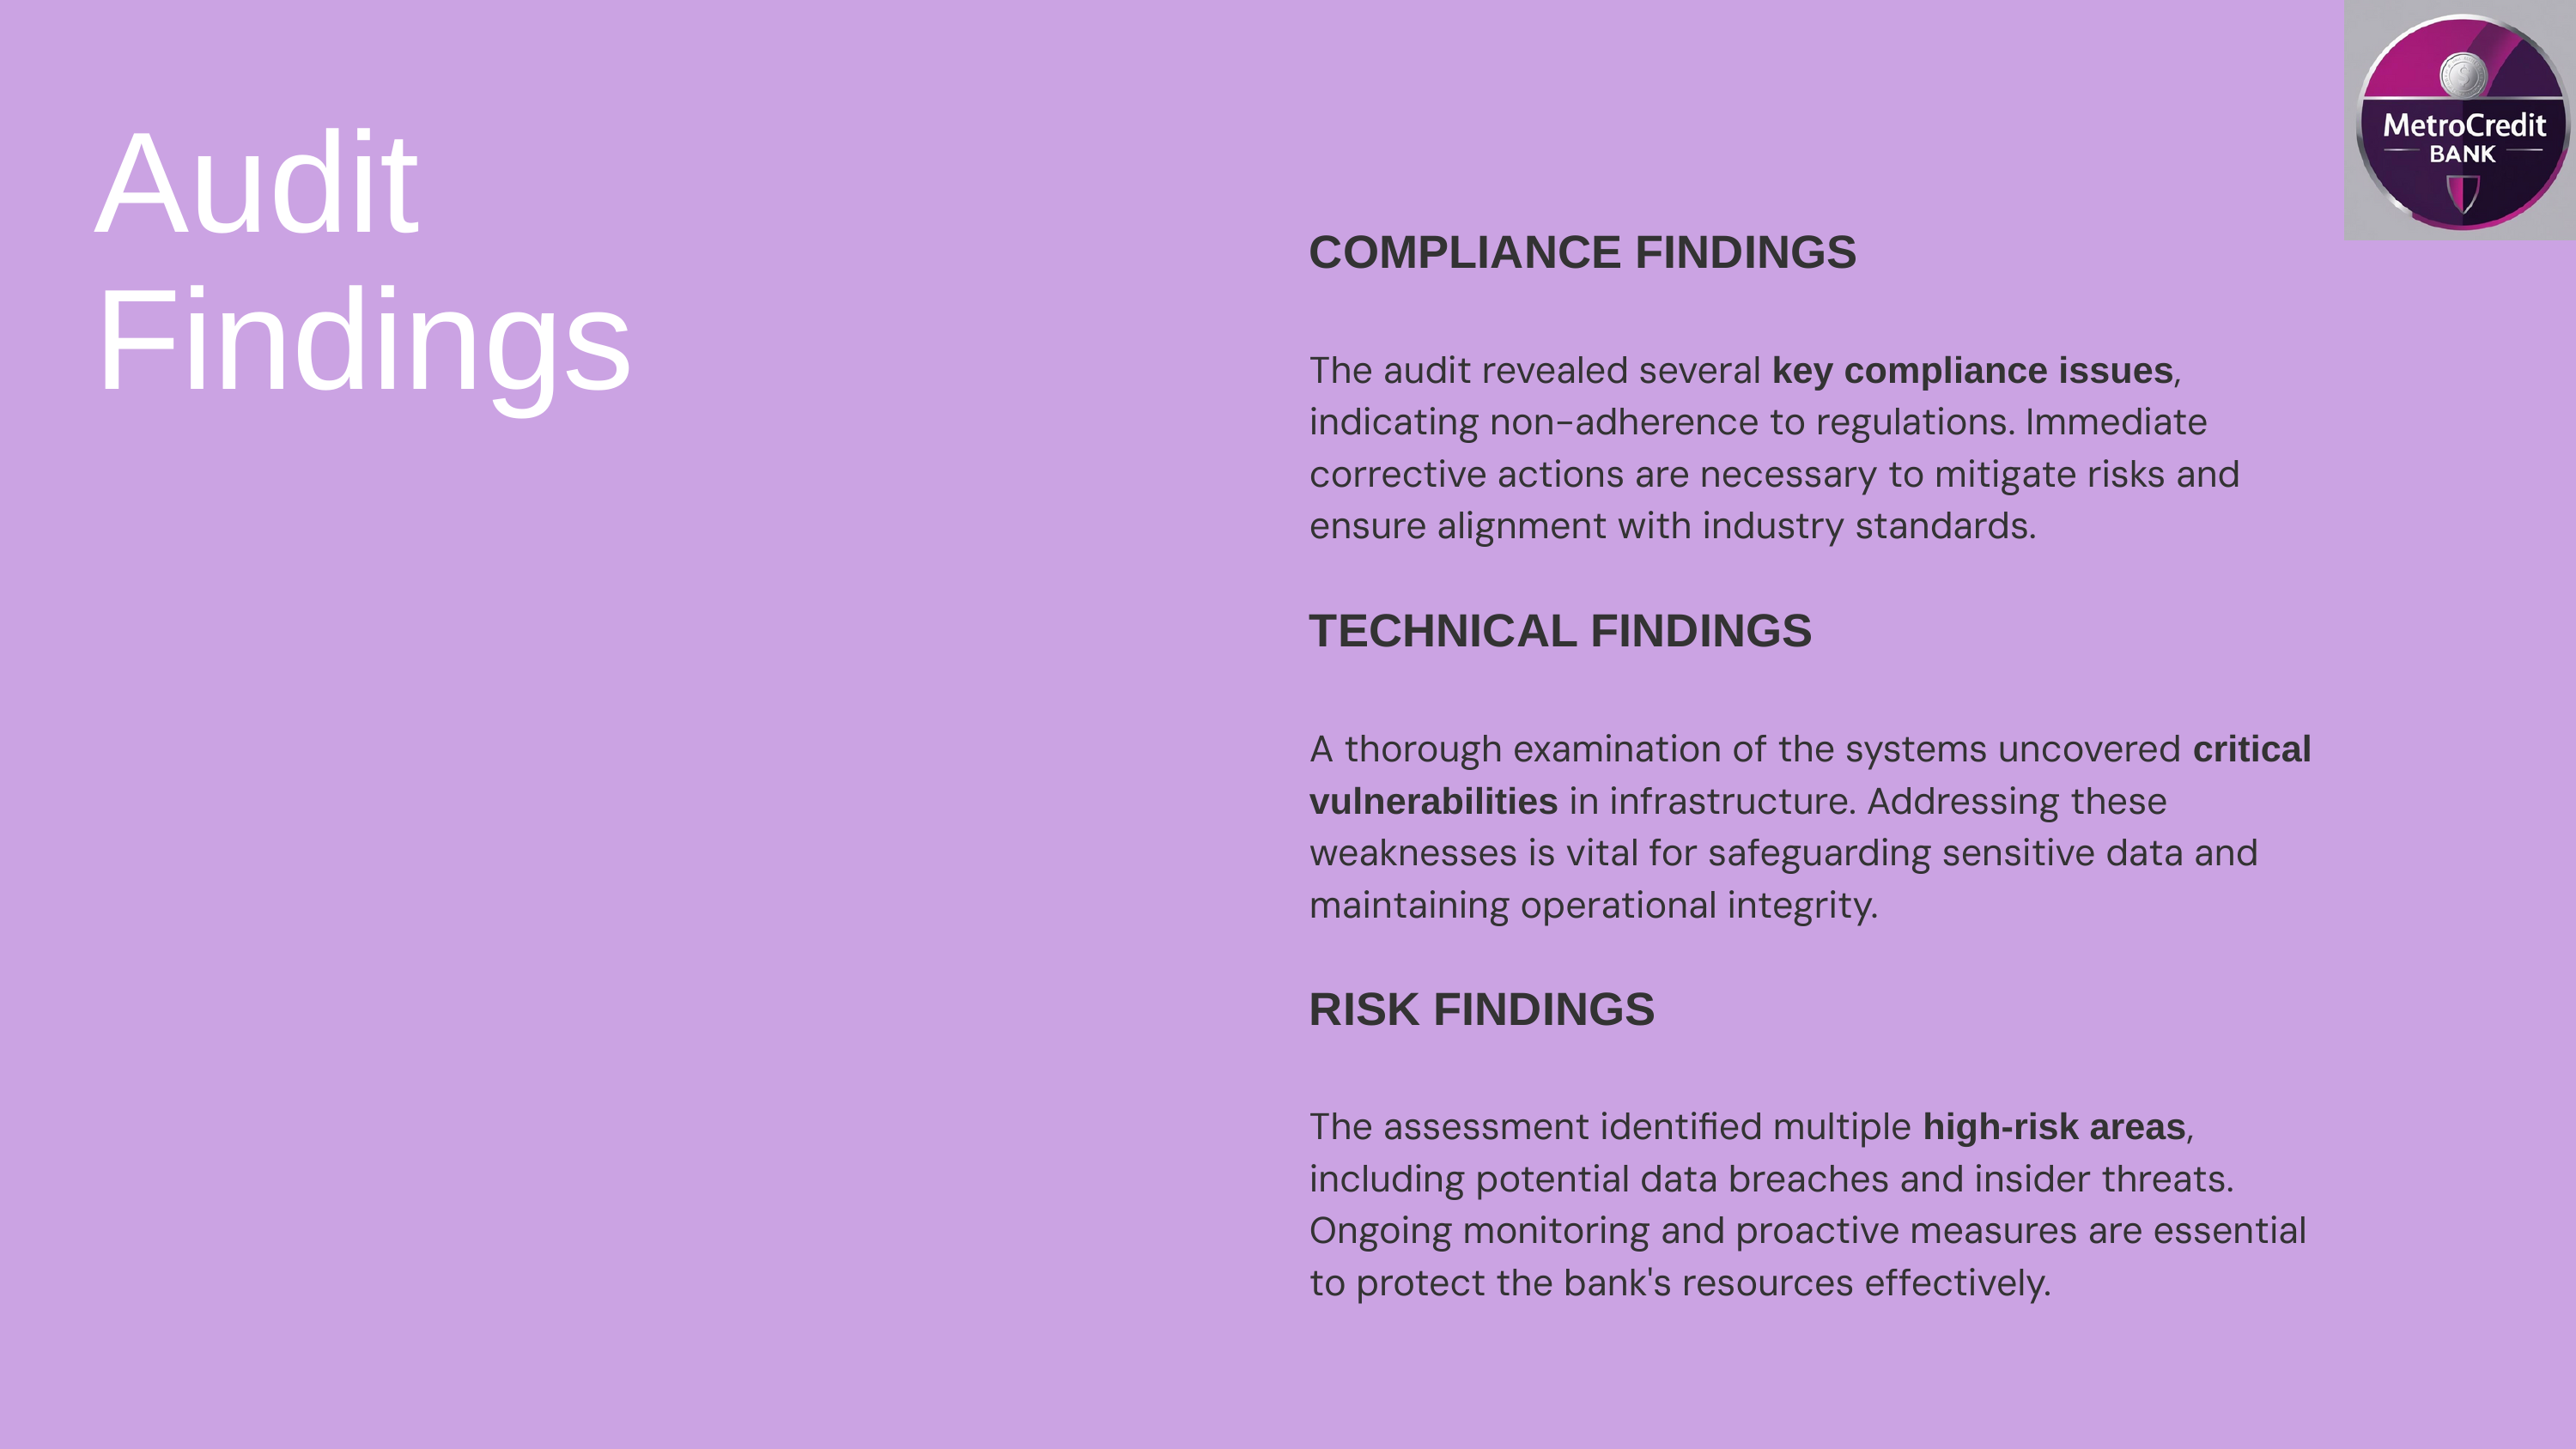

Audit Findings
COMPLIANCE FINDINGS
The audit revealed several key compliance issues, indicating non-adherence to regulations. Immediate corrective actions are necessary to mitigate risks and ensure alignment with industry standards.
TECHNICAL FINDINGS
A thorough examination of the systems uncovered critical vulnerabilities in infrastructure. Addressing these weaknesses is vital for safeguarding sensitive data and maintaining operational integrity.
RISK FINDINGS
The assessment identified multiple high-risk areas, including potential data breaches and insider threats. Ongoing monitoring and proactive measures are essential to protect the bank's resources effectively.